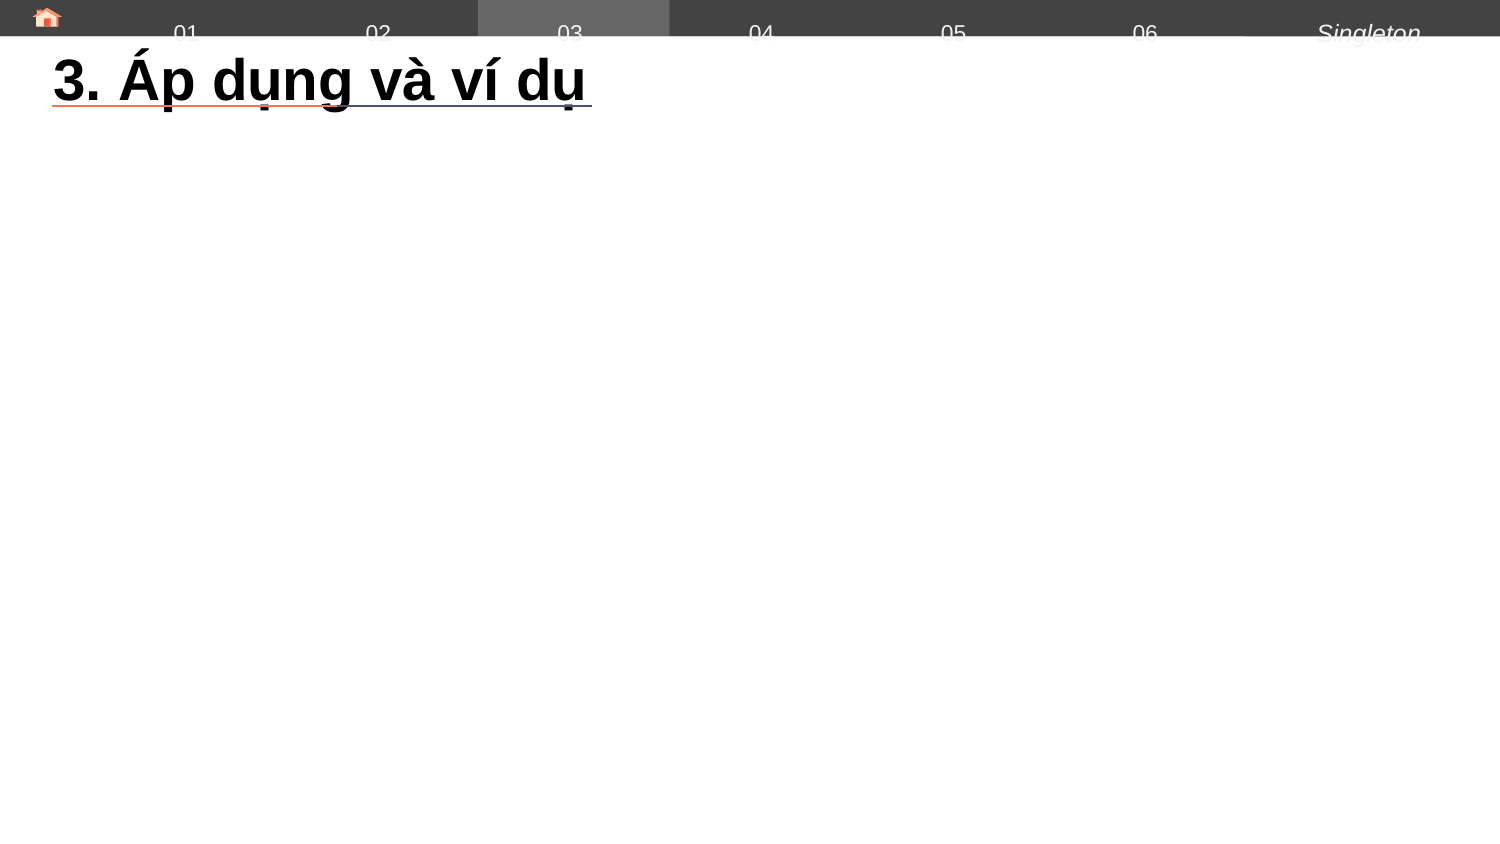

Singleton

04
01
02
03
05
06
3. Áp dụng và ví dụ